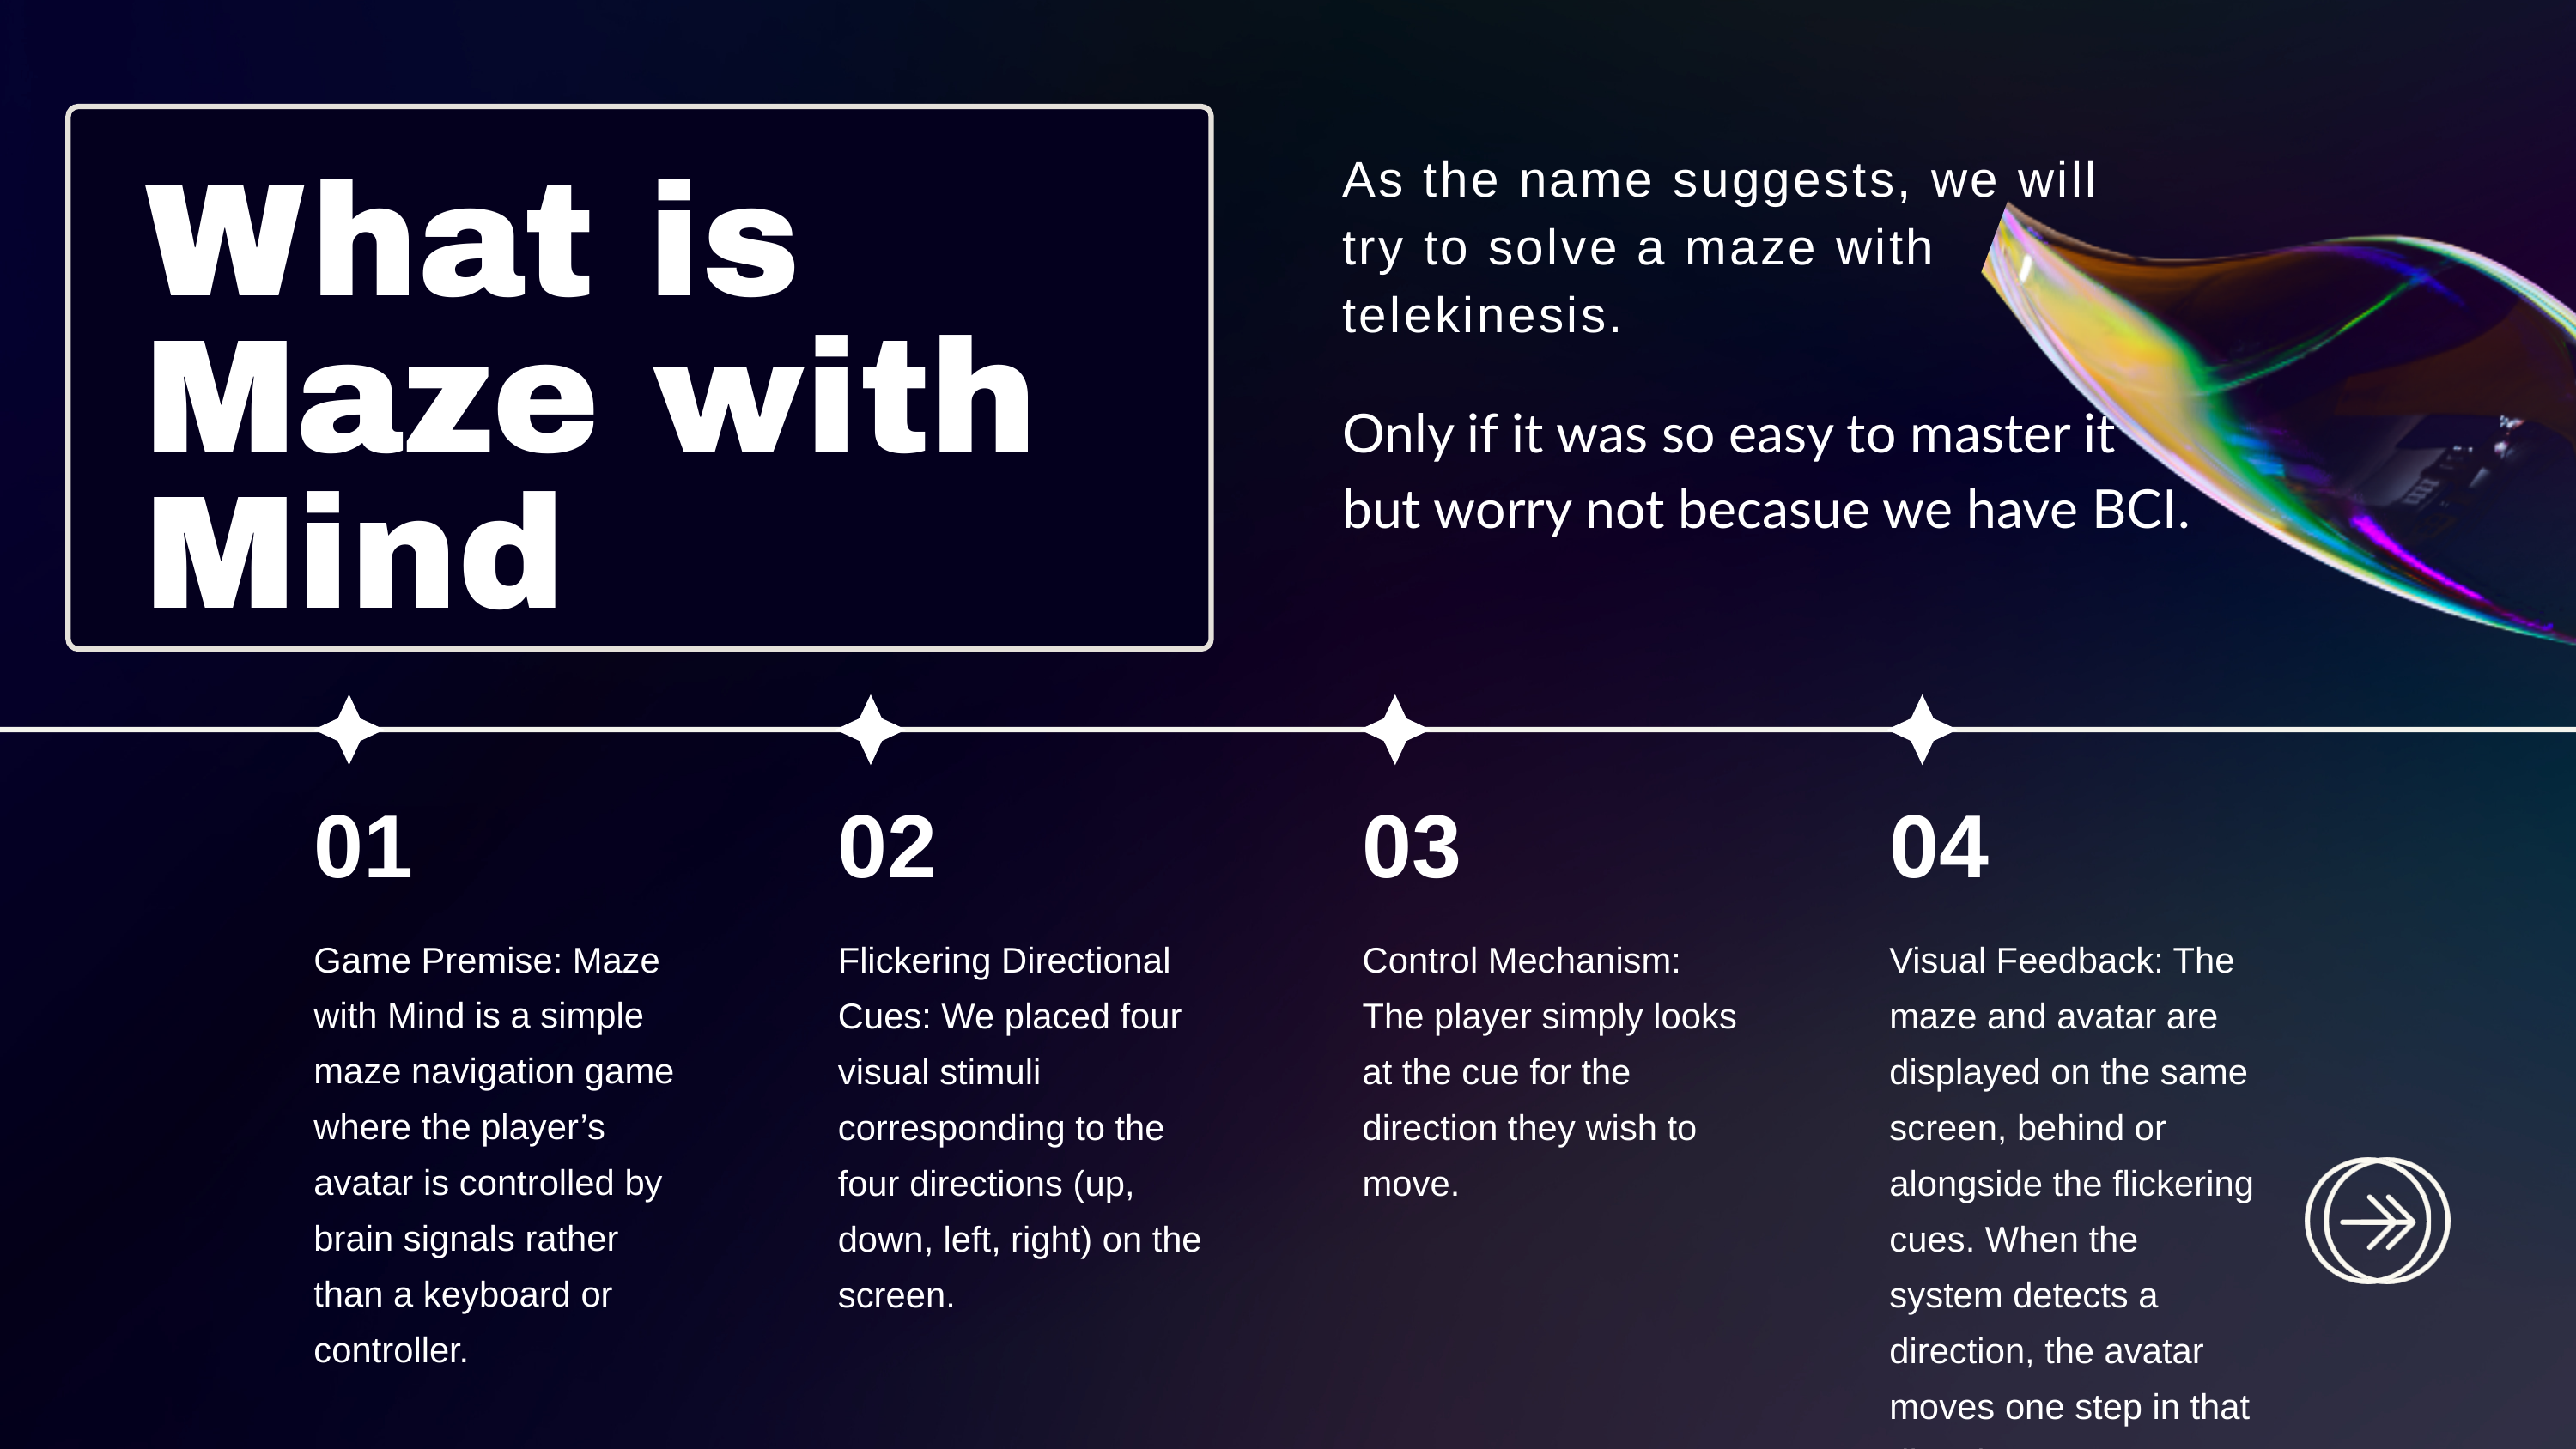

As the name suggests, we will try to solve a maze with telekinesis.
What is Maze with Mind
Only if it was so easy to master it but worry not becasue we have BCI.

01
02
03
04
Game Premise: Maze with Mind is a simple maze navigation game where the player’s avatar is controlled by brain signals rather than a keyboard or controller.
Flickering Directional Cues: We placed four visual stimuli corresponding to the four directions (up, down, left, right) on the screen.
Control Mechanism: The player simply looks at the cue for the direction they wish to move.
Visual Feedback: The maze and avatar are displayed on the same screen, behind or alongside the flickering cues. When the system detects a direction, the avatar moves one step in that direction